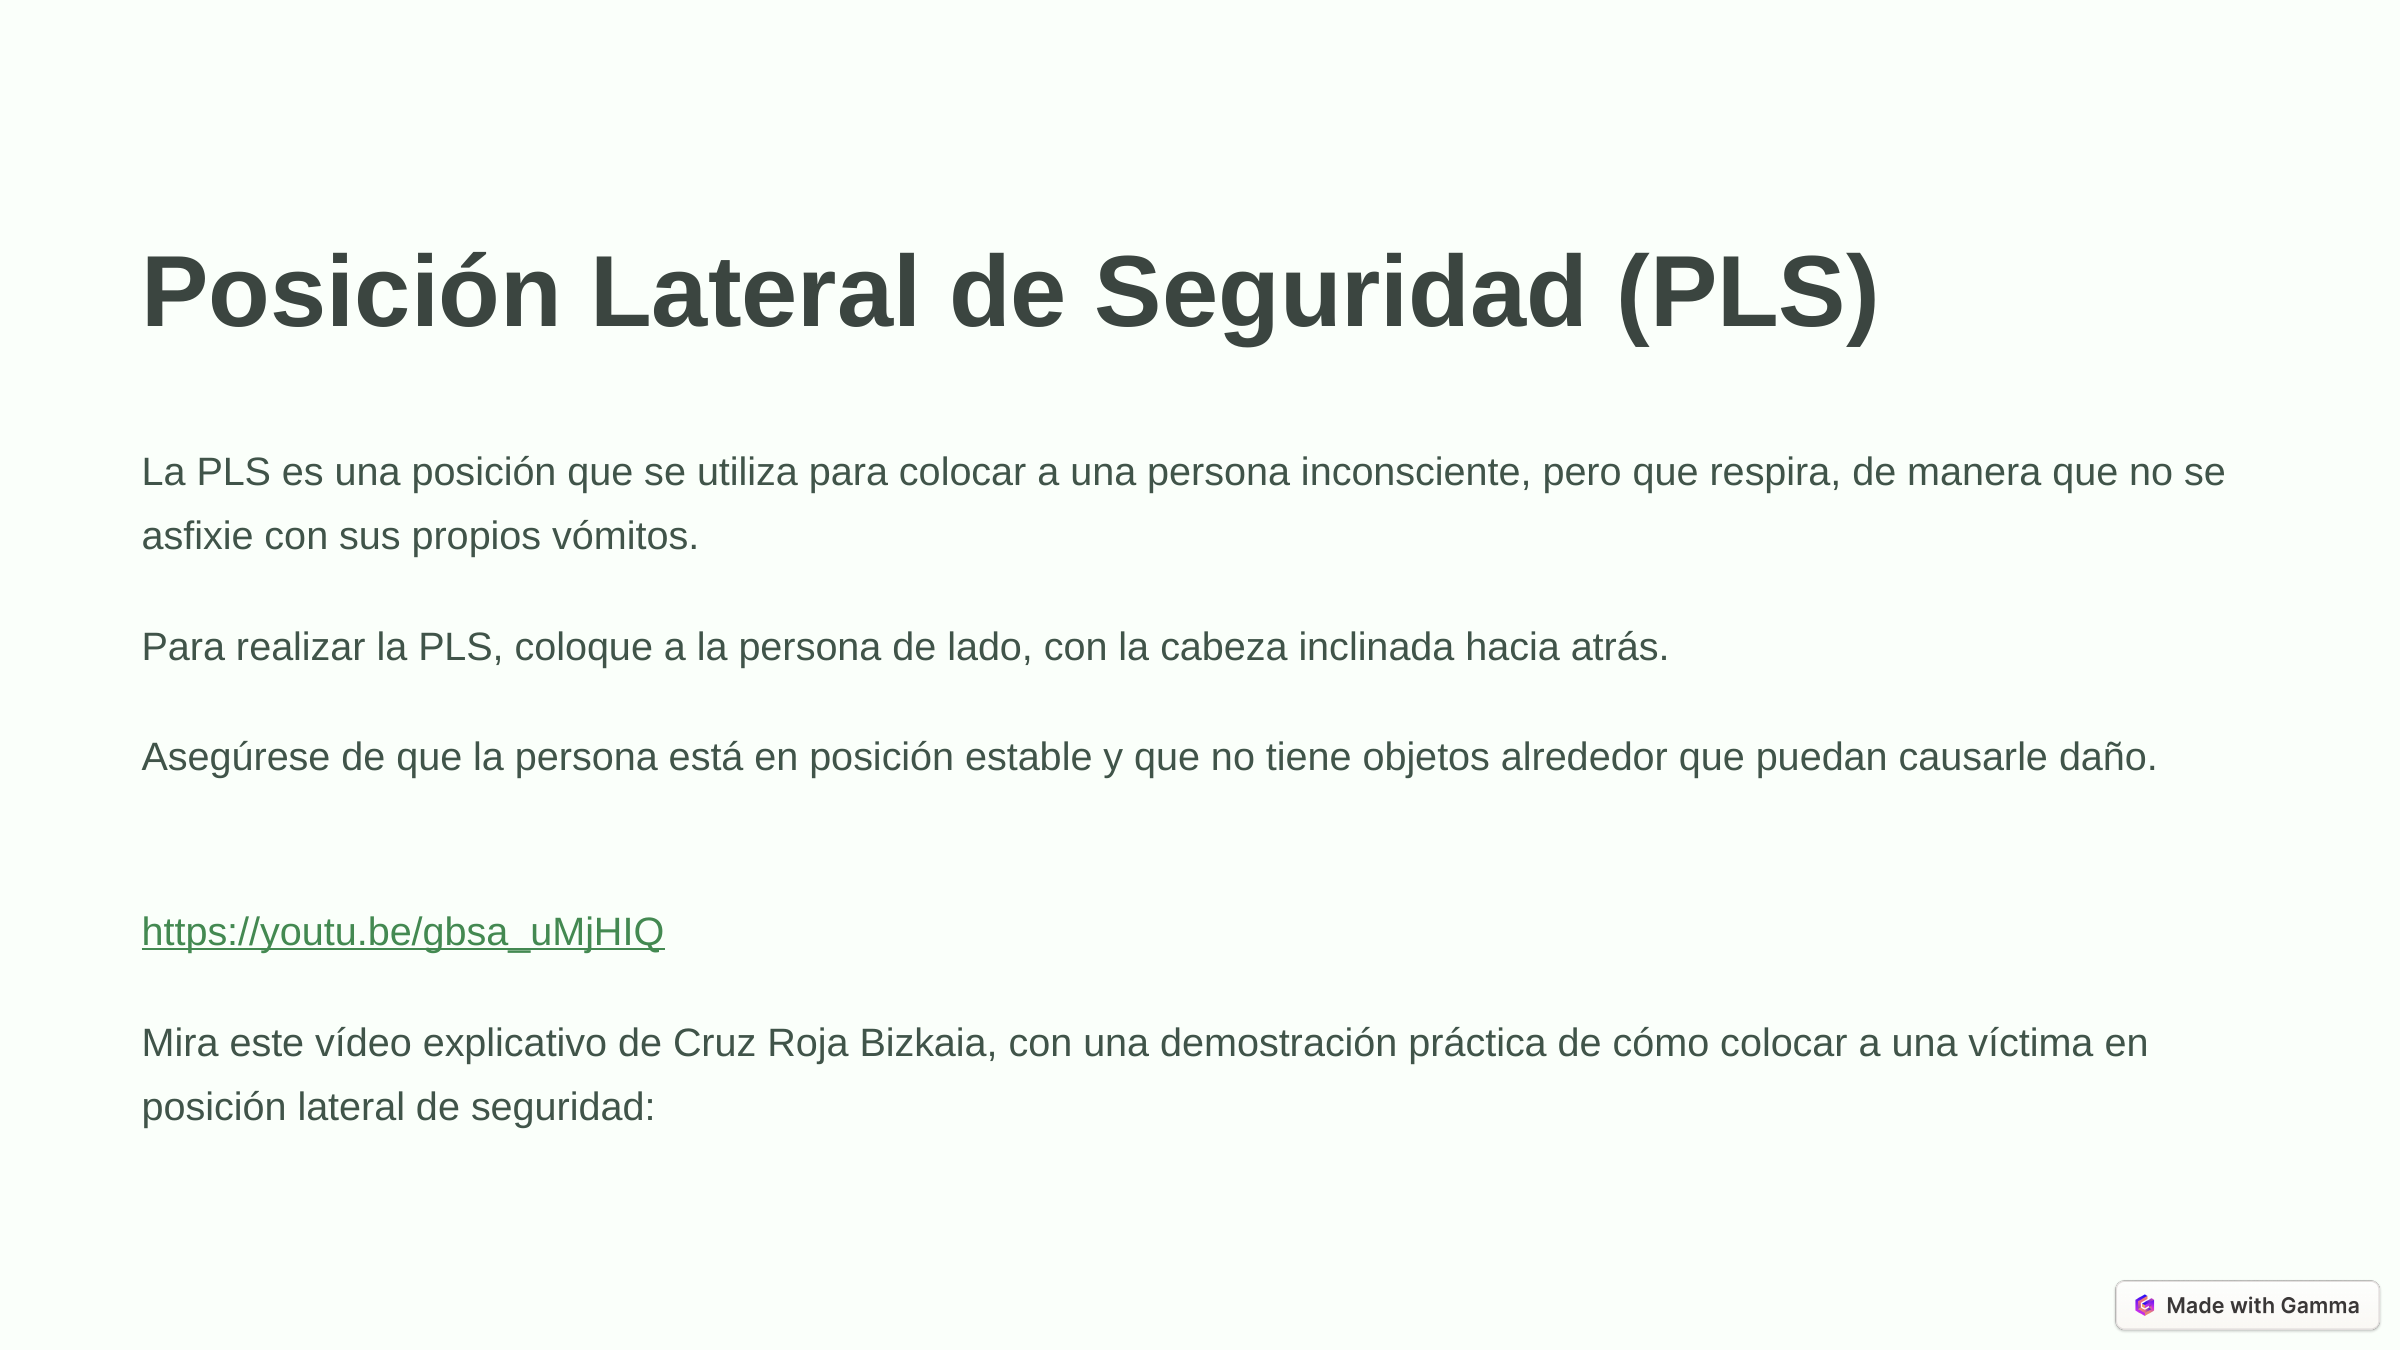

Posición Lateral de Seguridad (PLS)
La PLS es una posición que se utiliza para colocar a una persona inconsciente, pero que respira, de manera que no se asfixie con sus propios vómitos.
Para realizar la PLS, coloque a la persona de lado, con la cabeza inclinada hacia atrás.
Asegúrese de que la persona está en posición estable y que no tiene objetos alrededor que puedan causarle daño.
https://youtu.be/gbsa_uMjHIQ
Mira este vídeo explicativo de Cruz Roja Bizkaia, con una demostración práctica de cómo colocar a una víctima en posición lateral de seguridad: